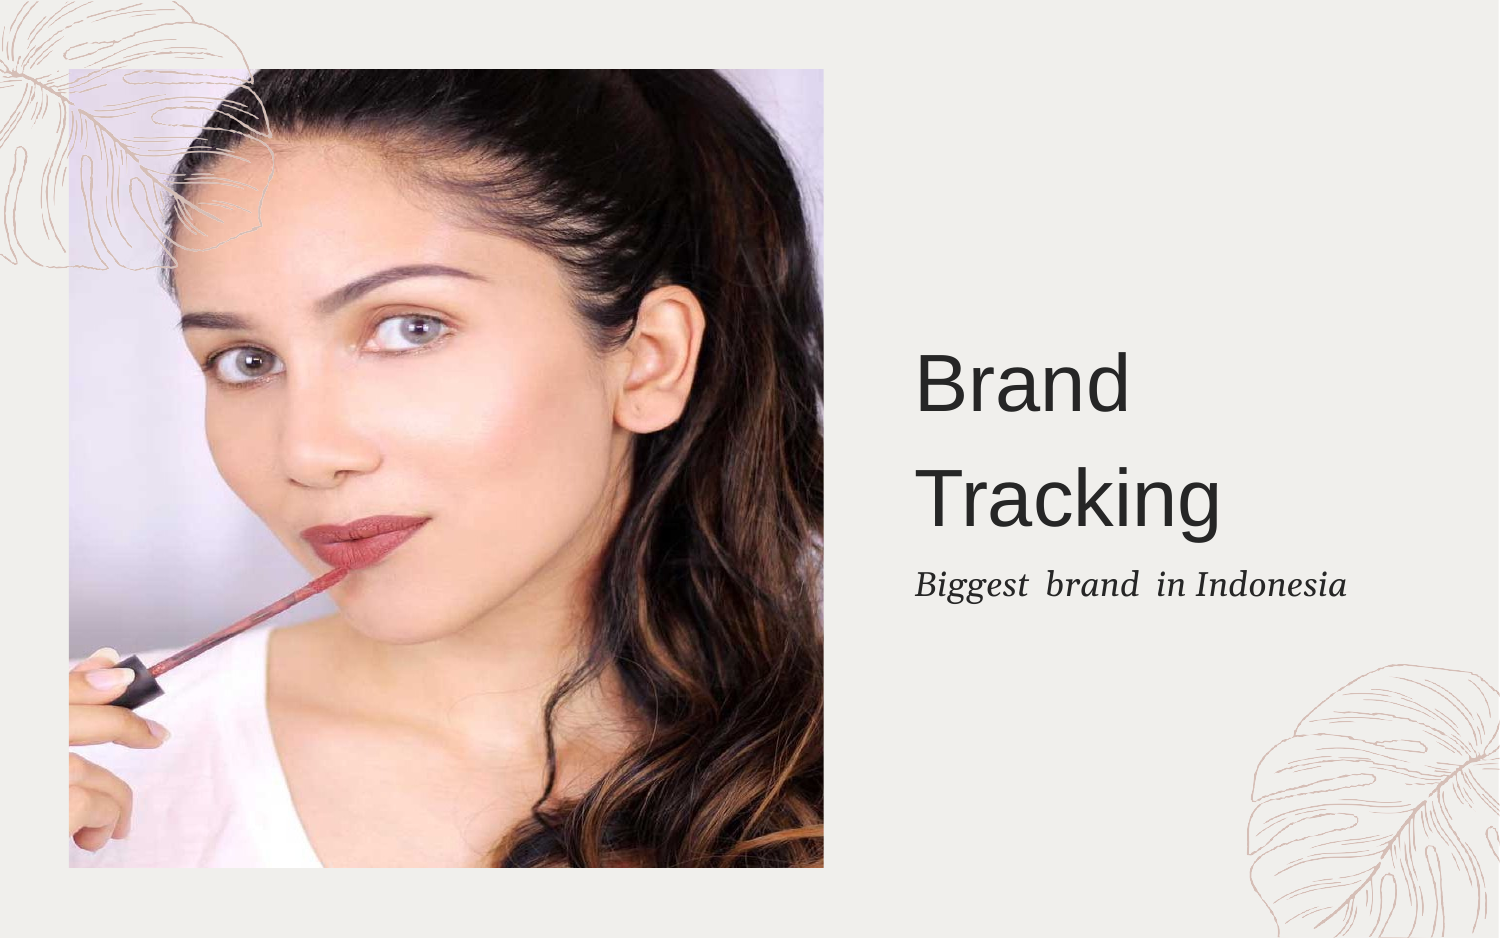

# Brand  Tracking
Biggest  brand  in Indonesia